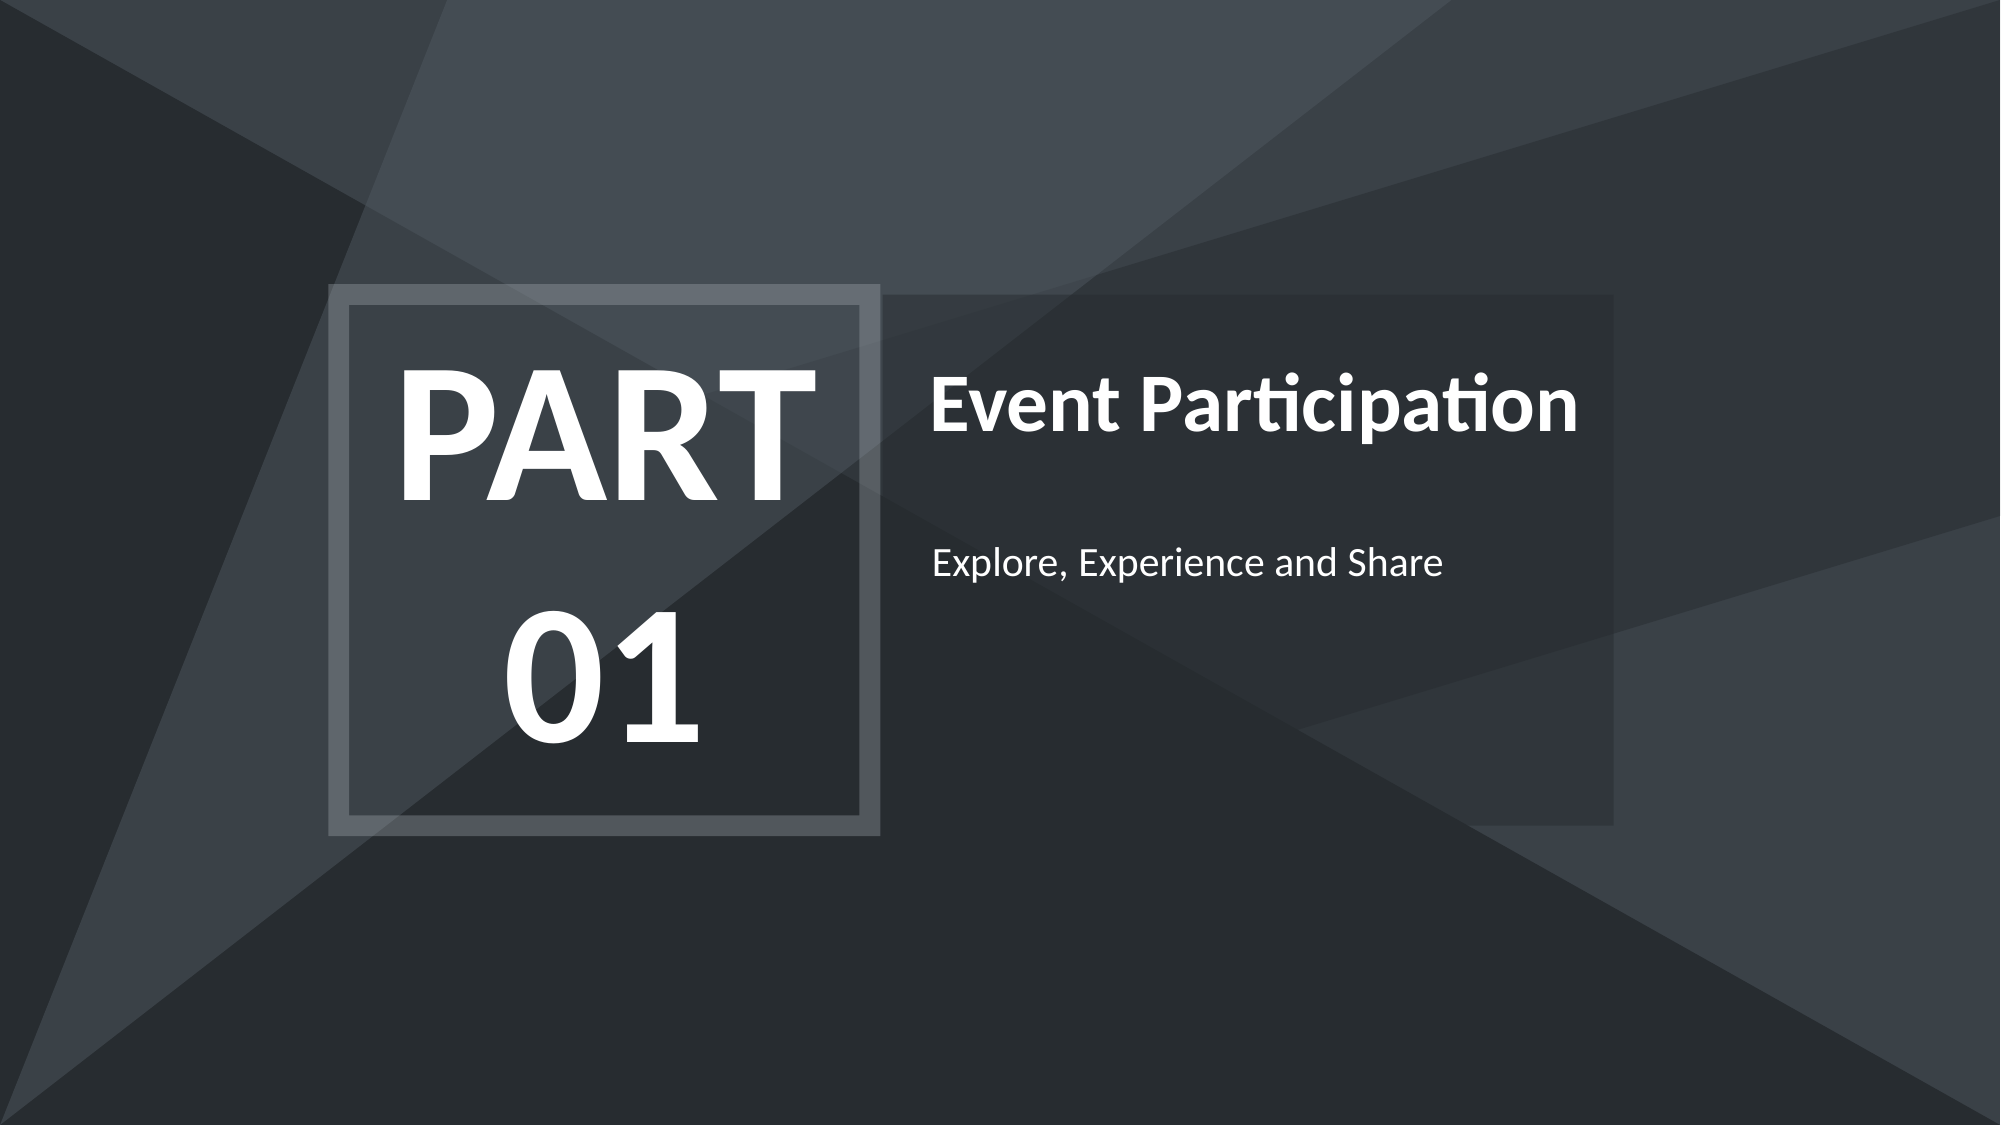

PART
Event Participation
Explore, Experience and Share
01